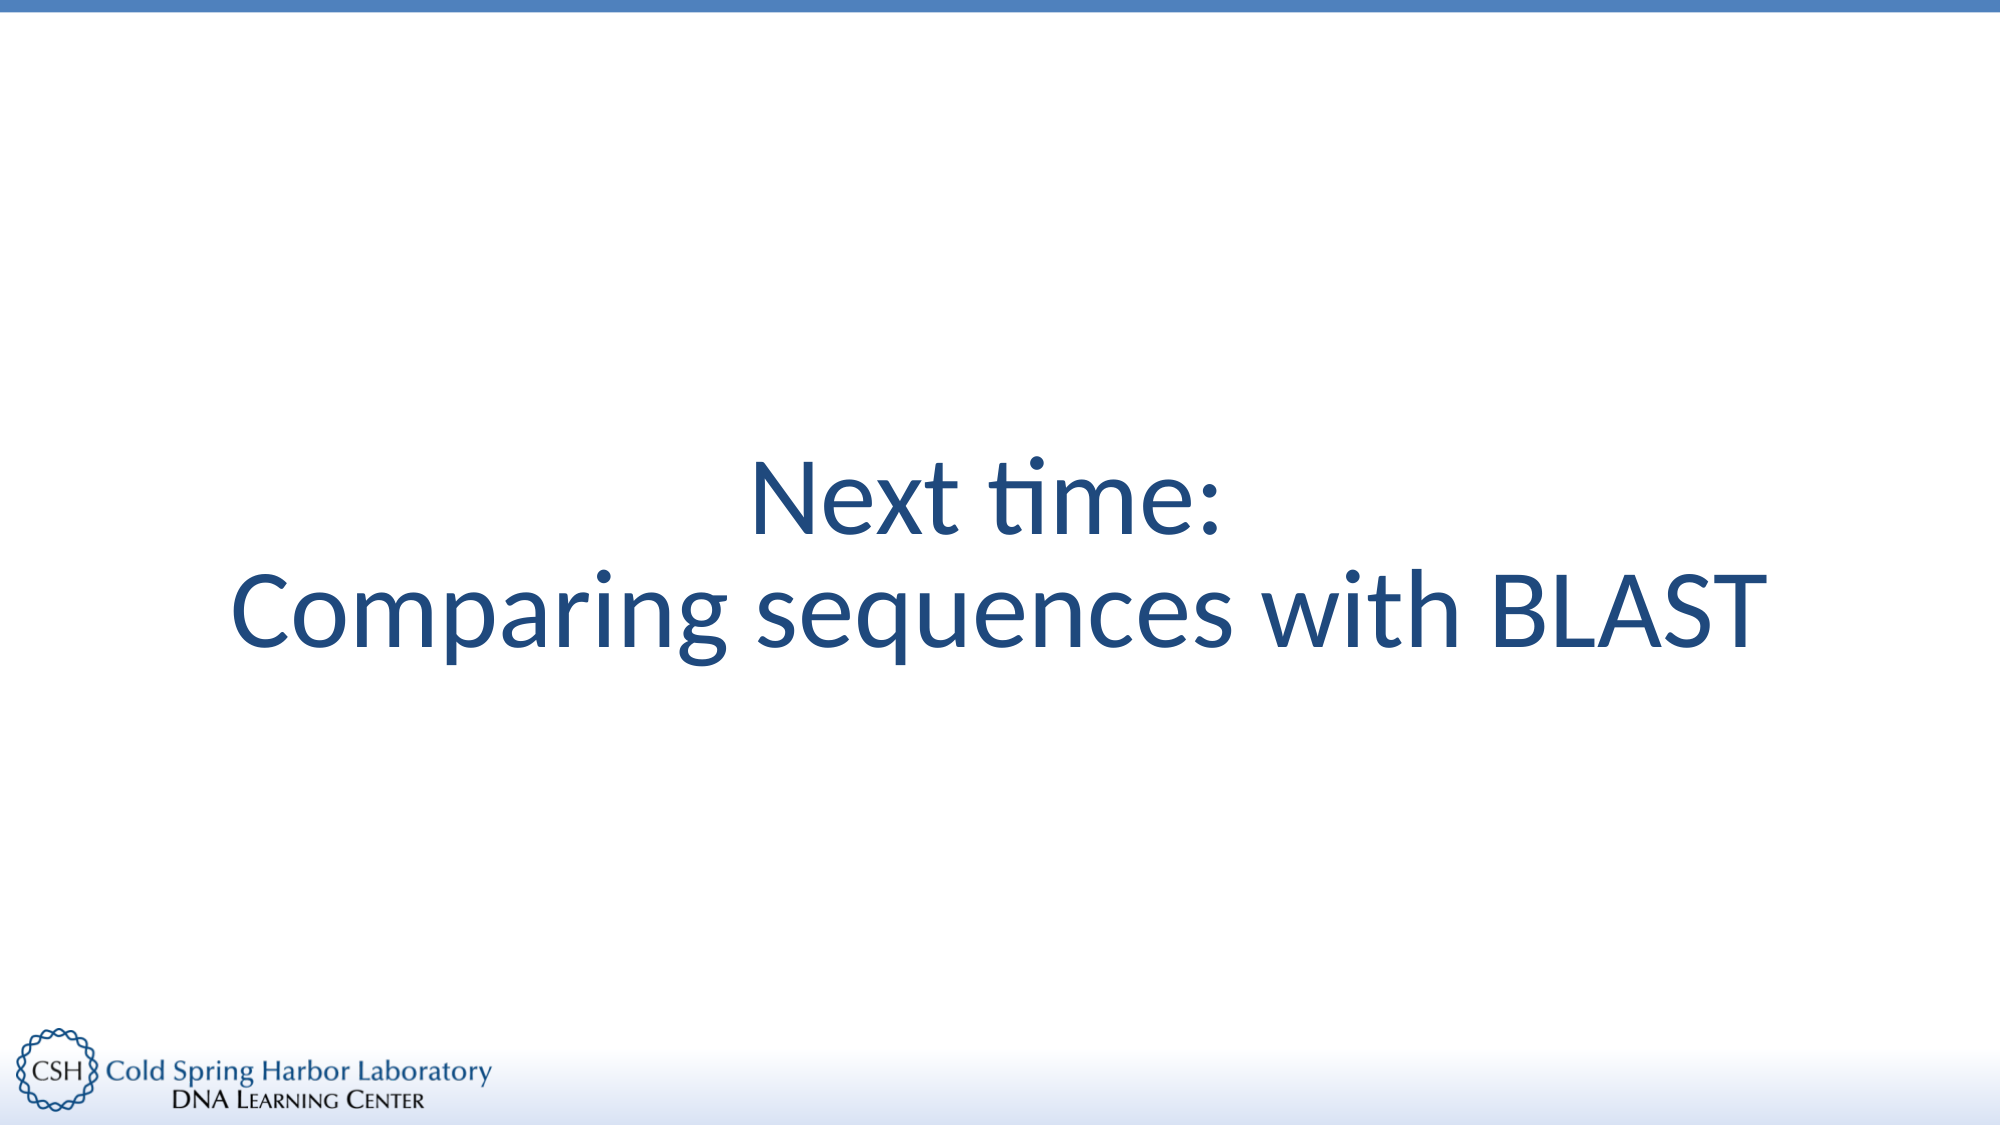

# Next time: Comparing sequences with BLAST